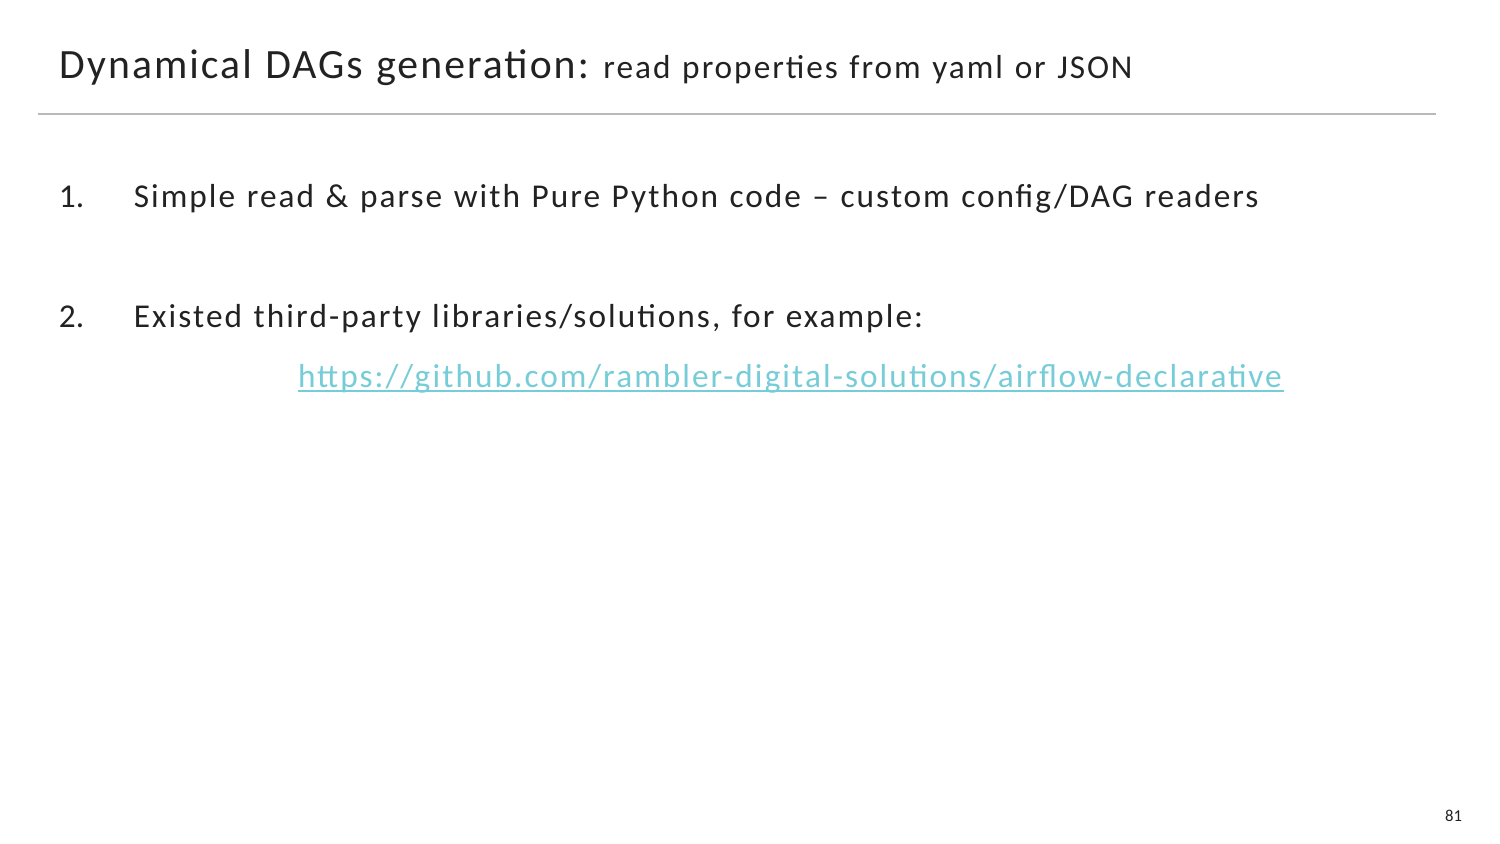

# Dynamical DAGs generation: read properties from yaml or JSON
Simple read & parse with Pure Python code – custom config/DAG readers

Existed third-party libraries/solutions, for example:
                         https://github.com/rambler-digital-solutions/airflow-declarative
81